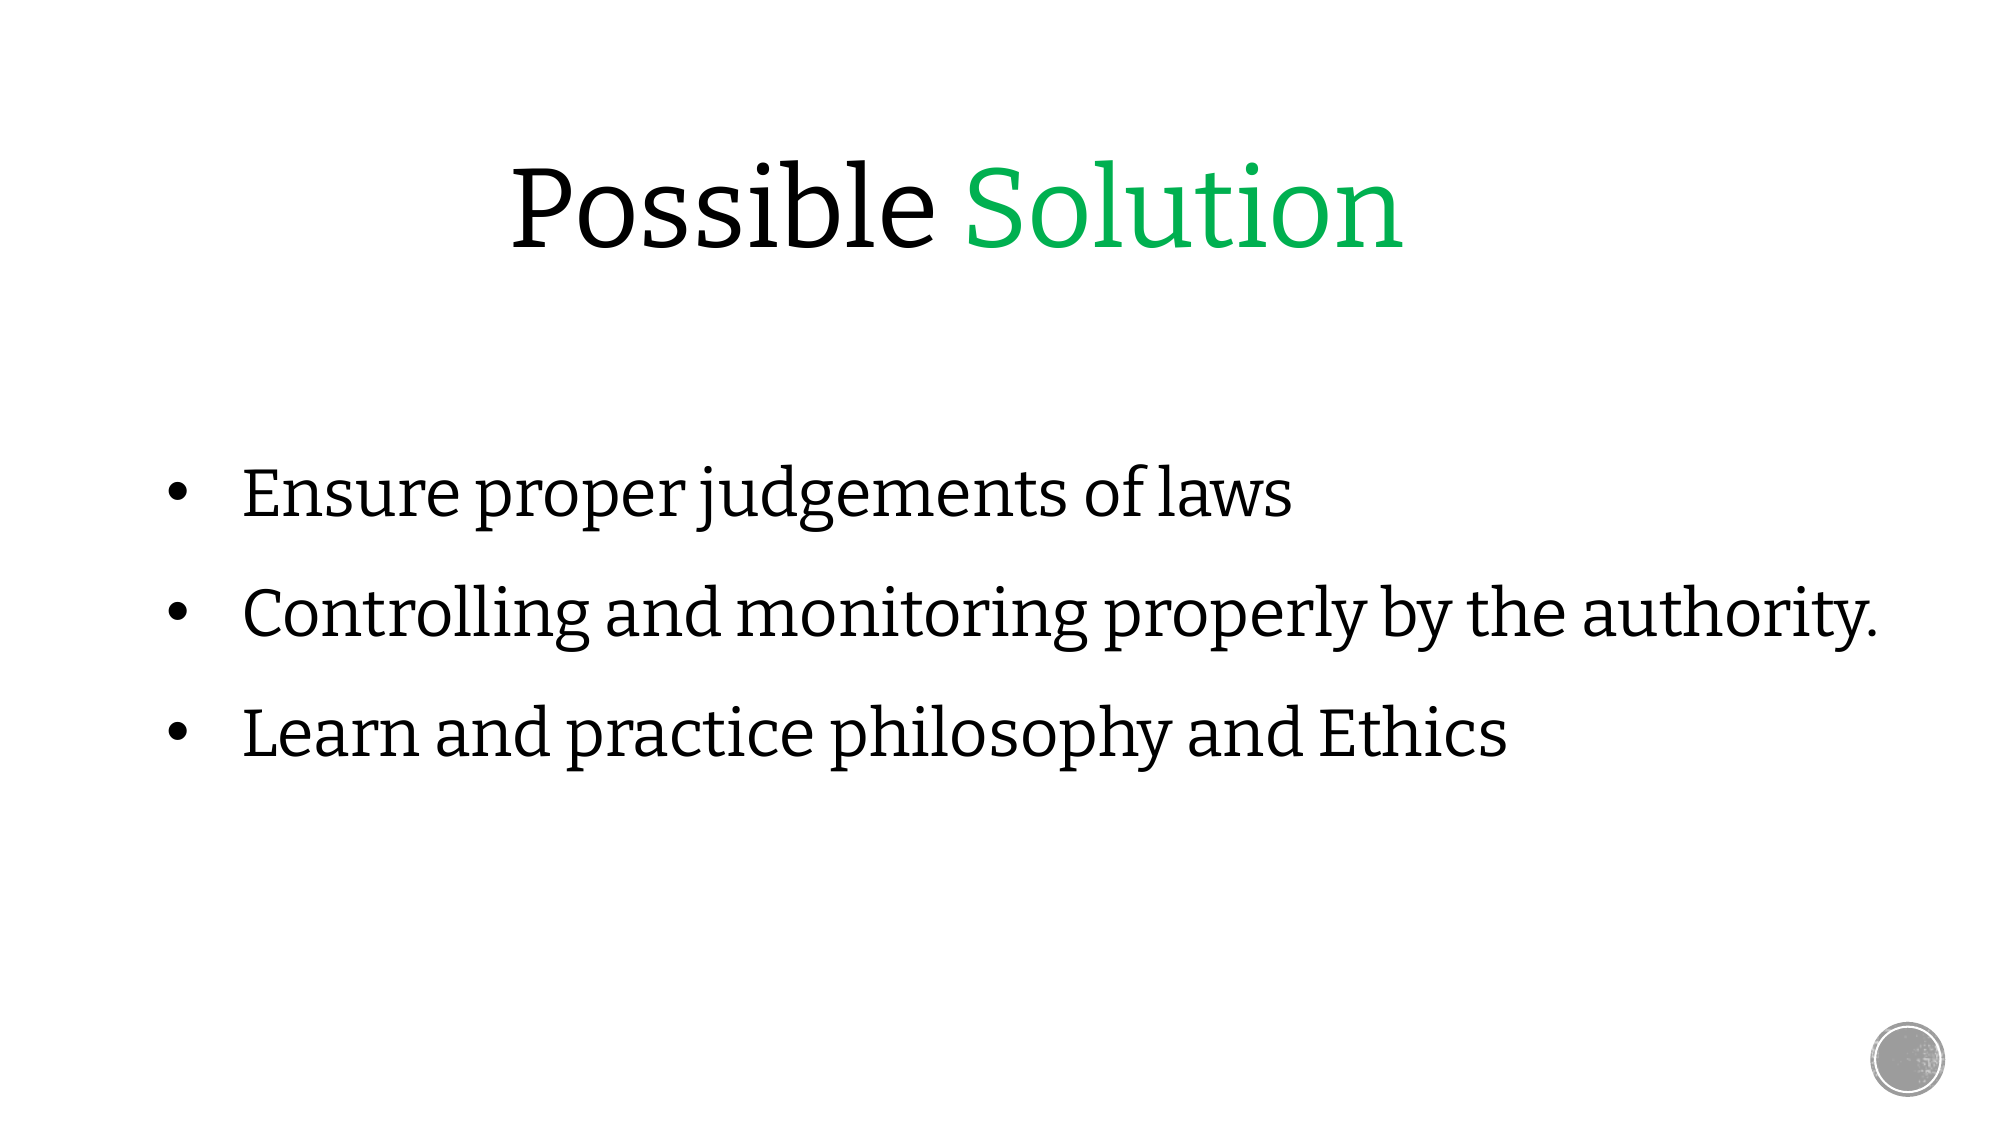

Possible Solution
Ensure proper judgements of laws
Controlling and monitoring properly by the authority.
Learn and practice philosophy and Ethics